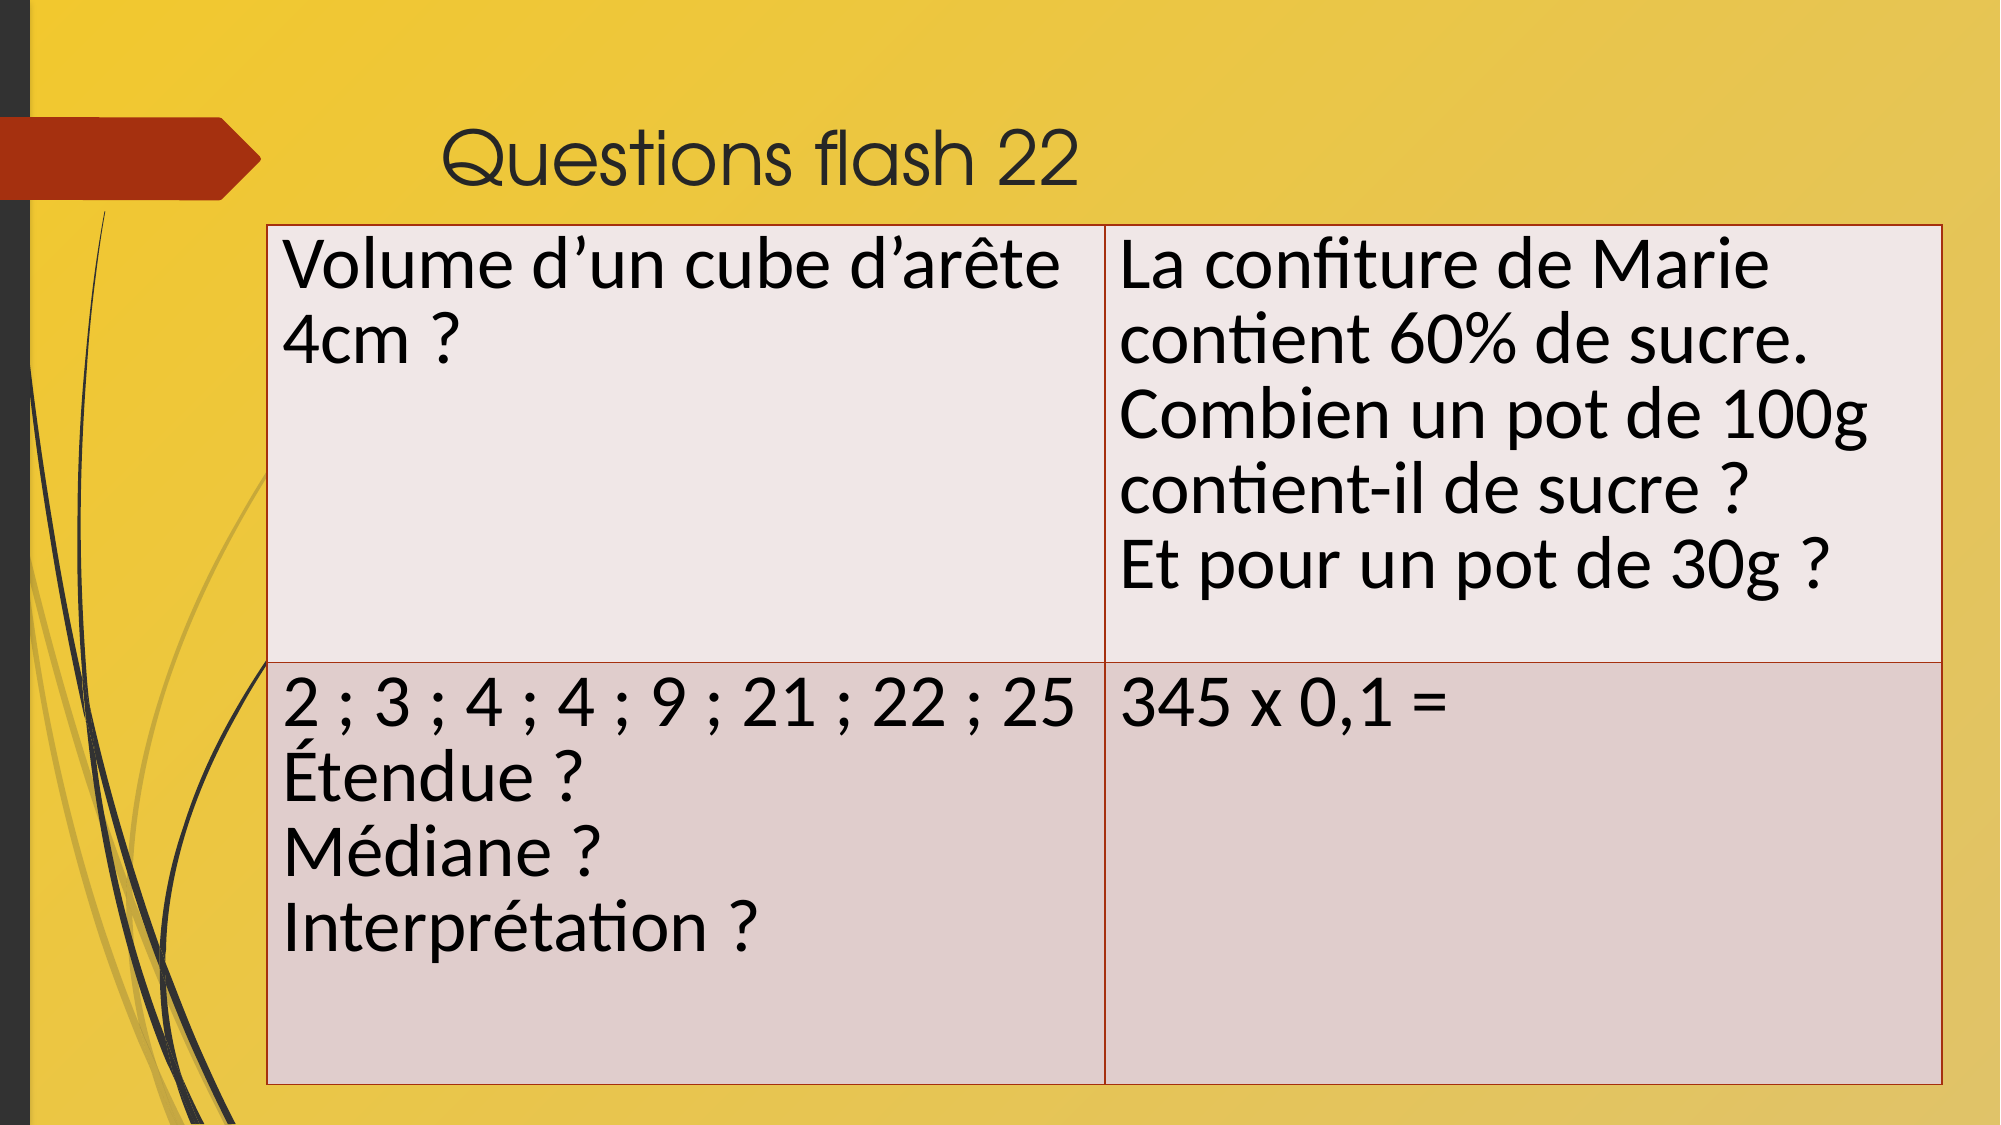

# Questions flash 22
| Volume d’un cube d’arête 4cm ? | La confiture de Marie contient 60% de sucre. Combien un pot de 100g contient-il de sucre ? Et pour un pot de 30g ? |
| --- | --- |
| 2 ; 3 ; 4 ; 4 ; 9 ; 21 ; 22 ; 25 Étendue ? Médiane ? Interprétation ? | 345 x 0,1 = |